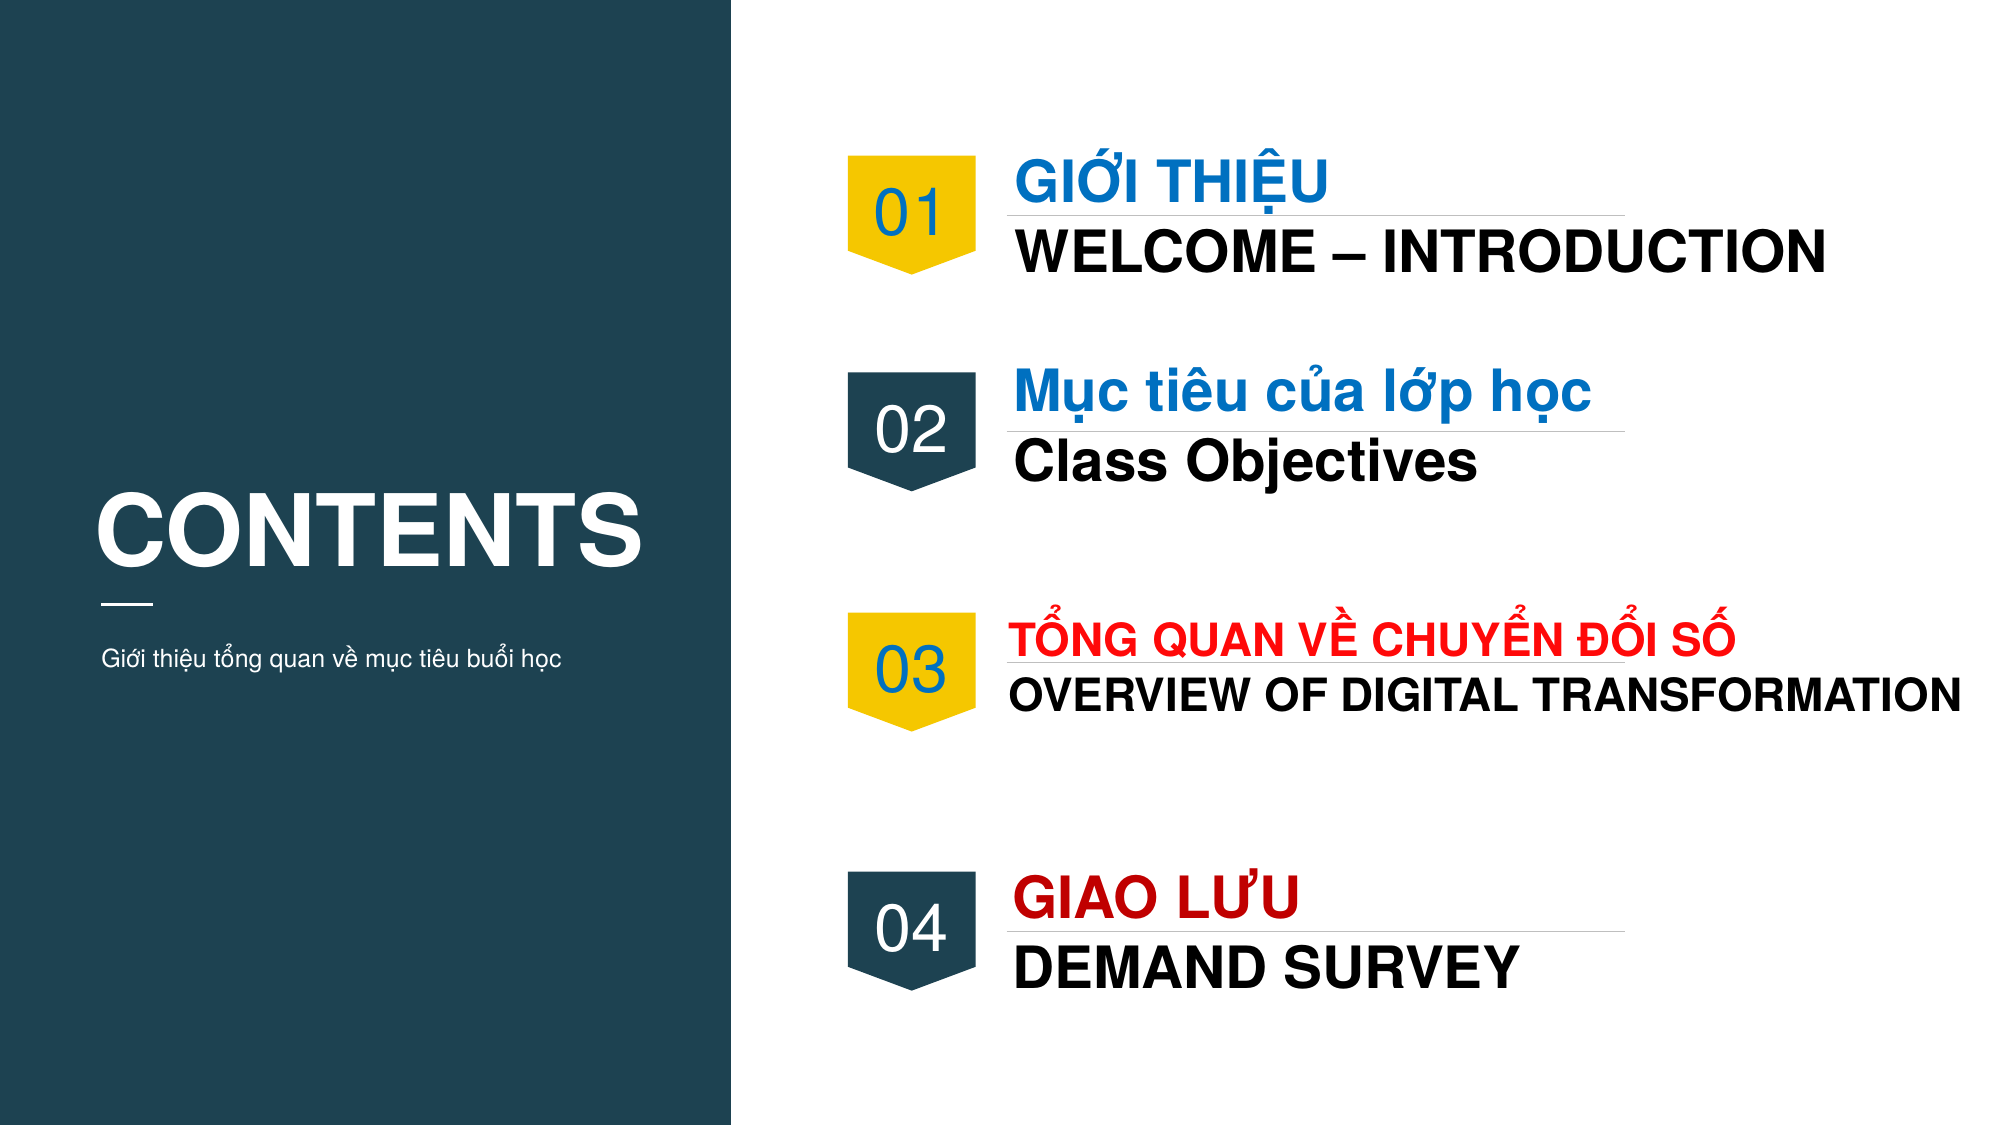

GIỚI THIỆU
WELCOME – INTRODUCTION
01
Mục tiêu của lớp học
Class Objectives
02
CONTENTS
TỔNG QUAN VỀ CHUYỂN ĐỔI SỐ
OVERVIEW OF DIGITAL TRANSFORMATION
03
Giới thiệu tổng quan về mục tiêu buổi học
GIAO LƯU
DEMAND SURVEY
04